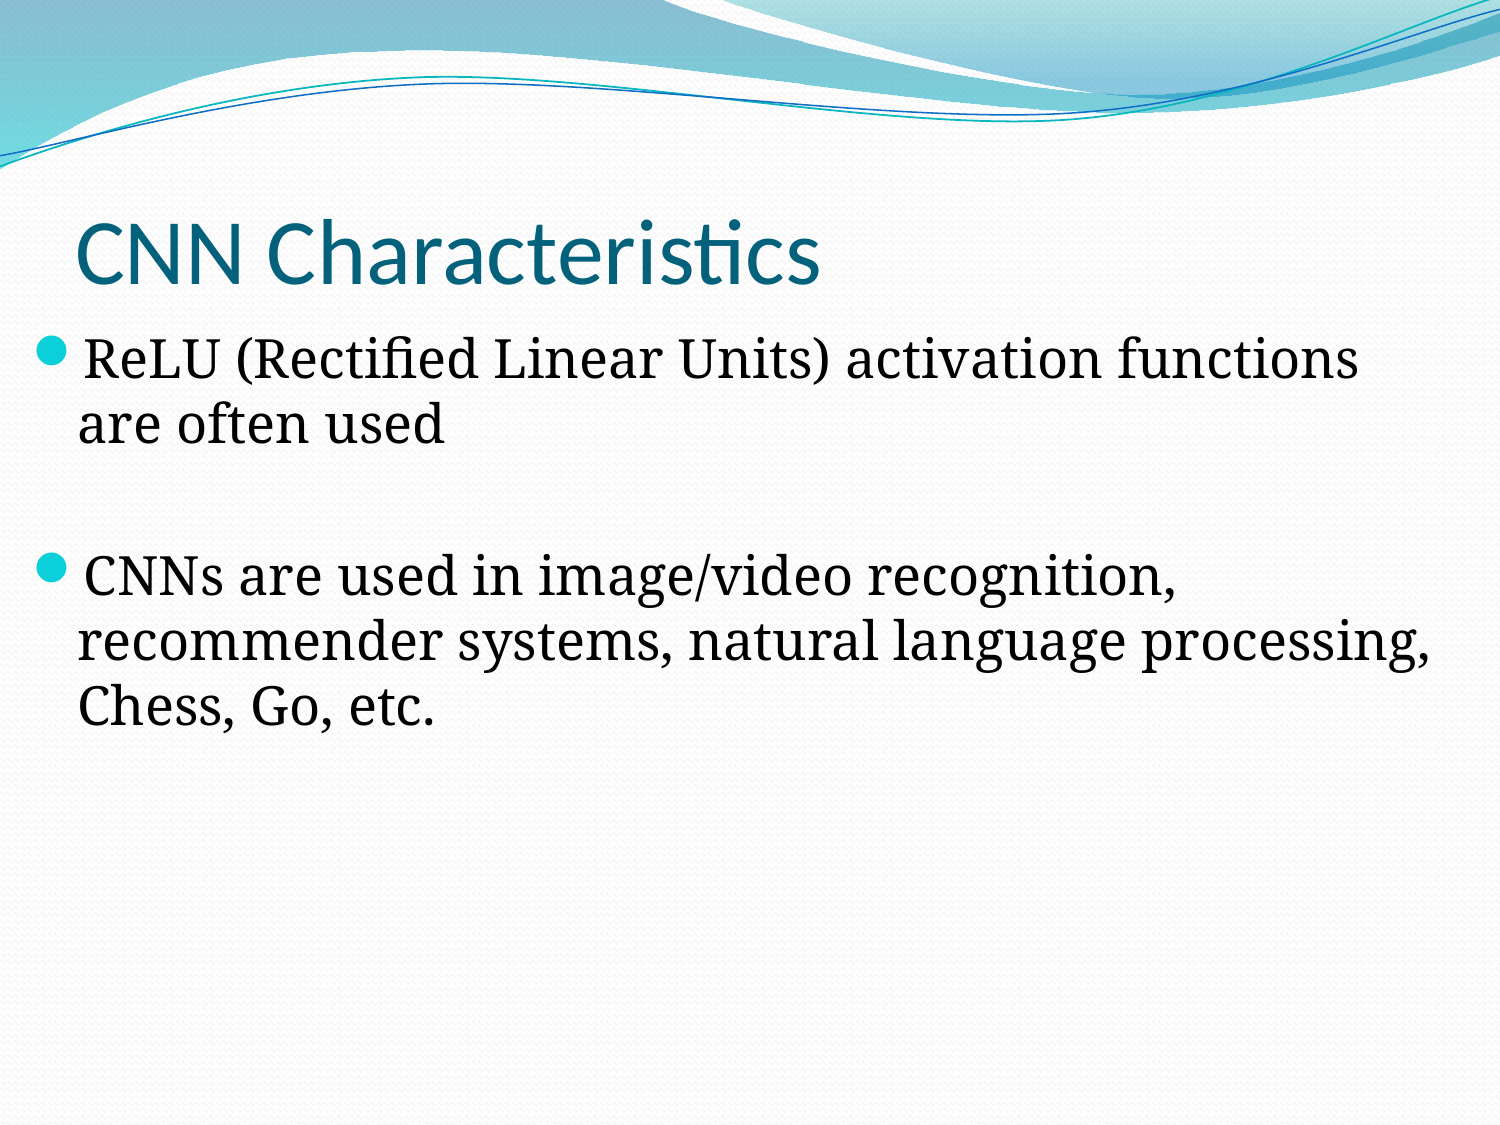

# CNN Characteristics
ReLU (Rectified Linear Units) activation functions are often used

CNNs are used in image/video recognition, recommender systems, natural language processing, Chess, Go, etc.